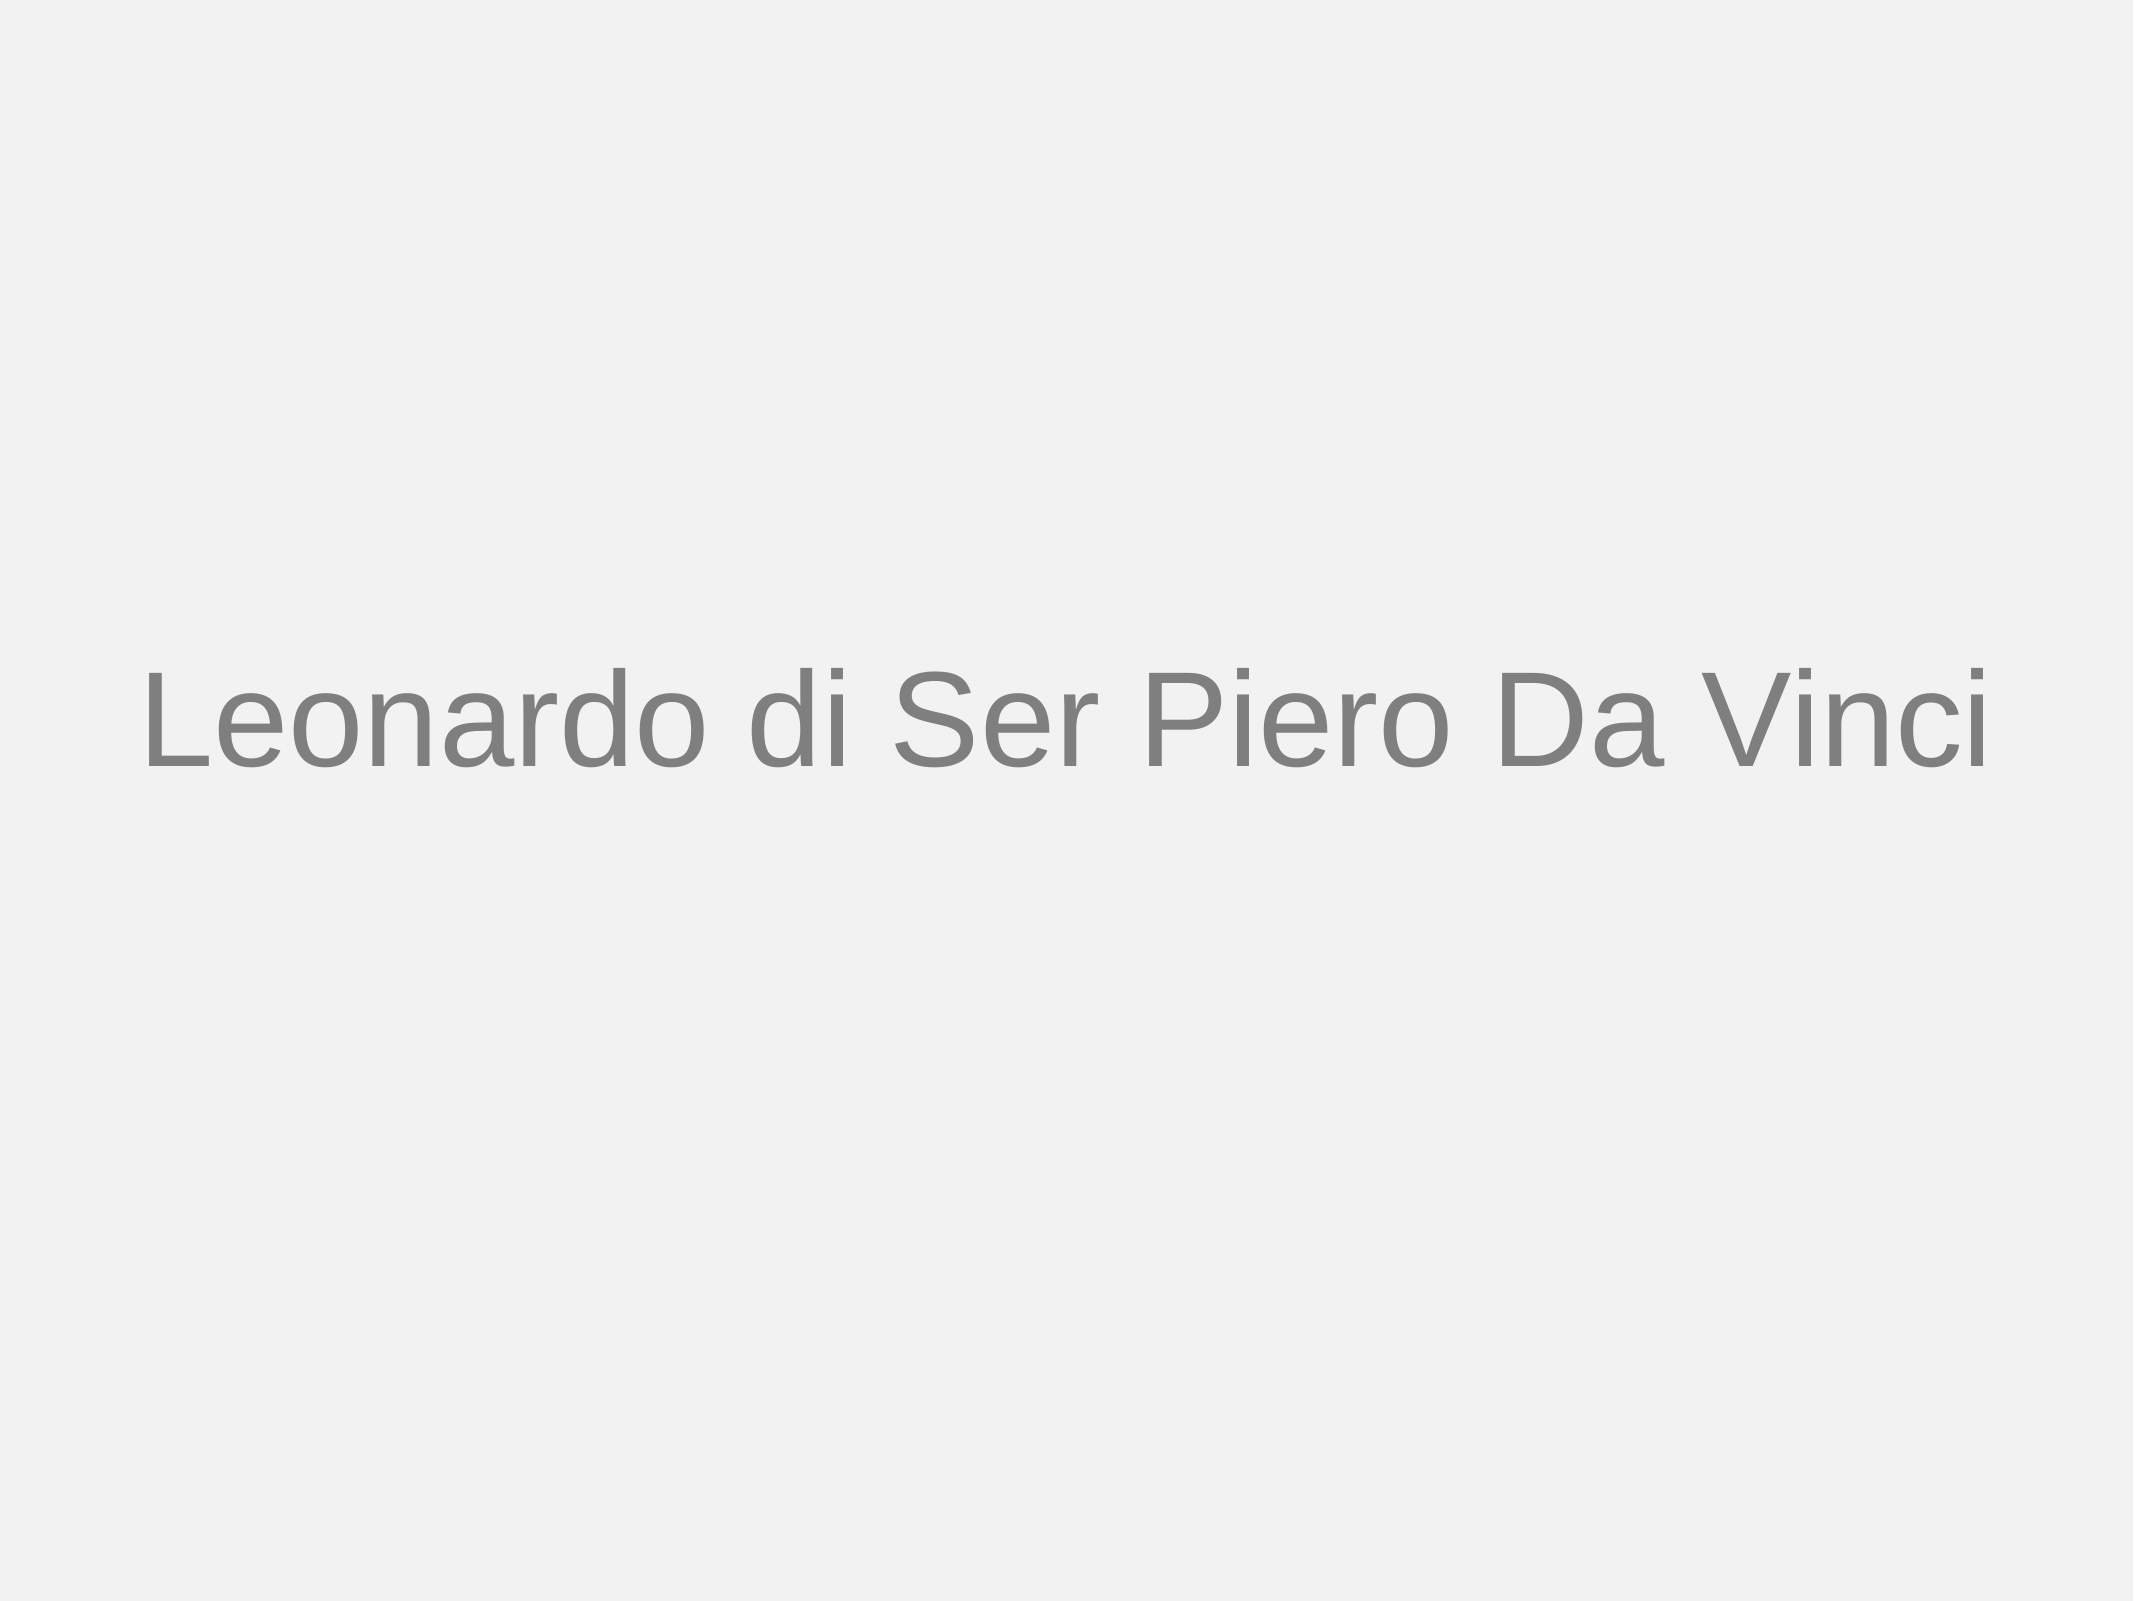

# Leonardo di Ser Piero Da Vinci